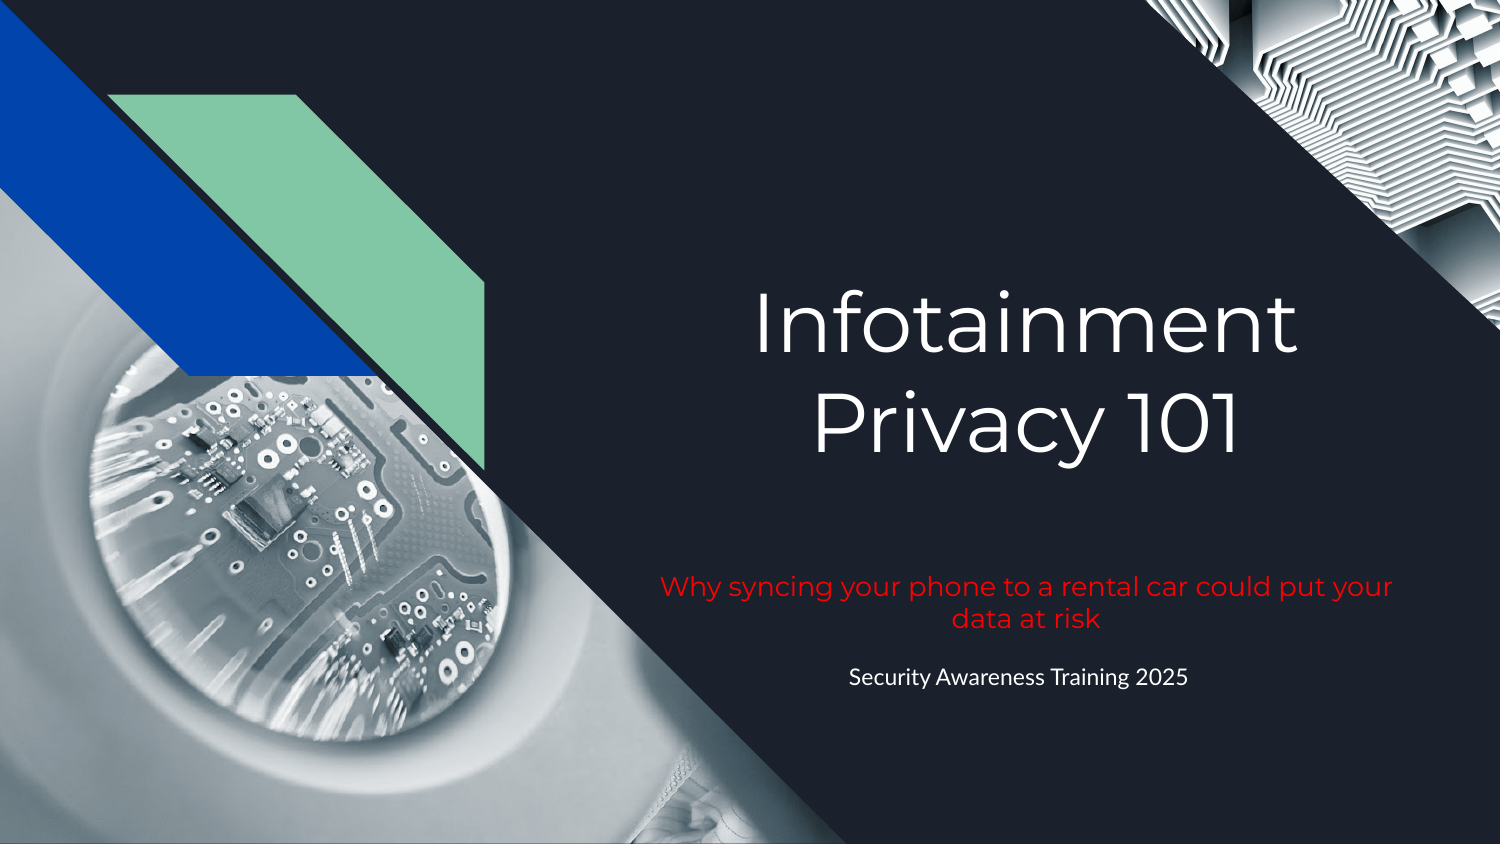

# Infotainment Privacy 101

Why syncing your phone to a rental car could put your data at risk
Security Awareness Training 2025